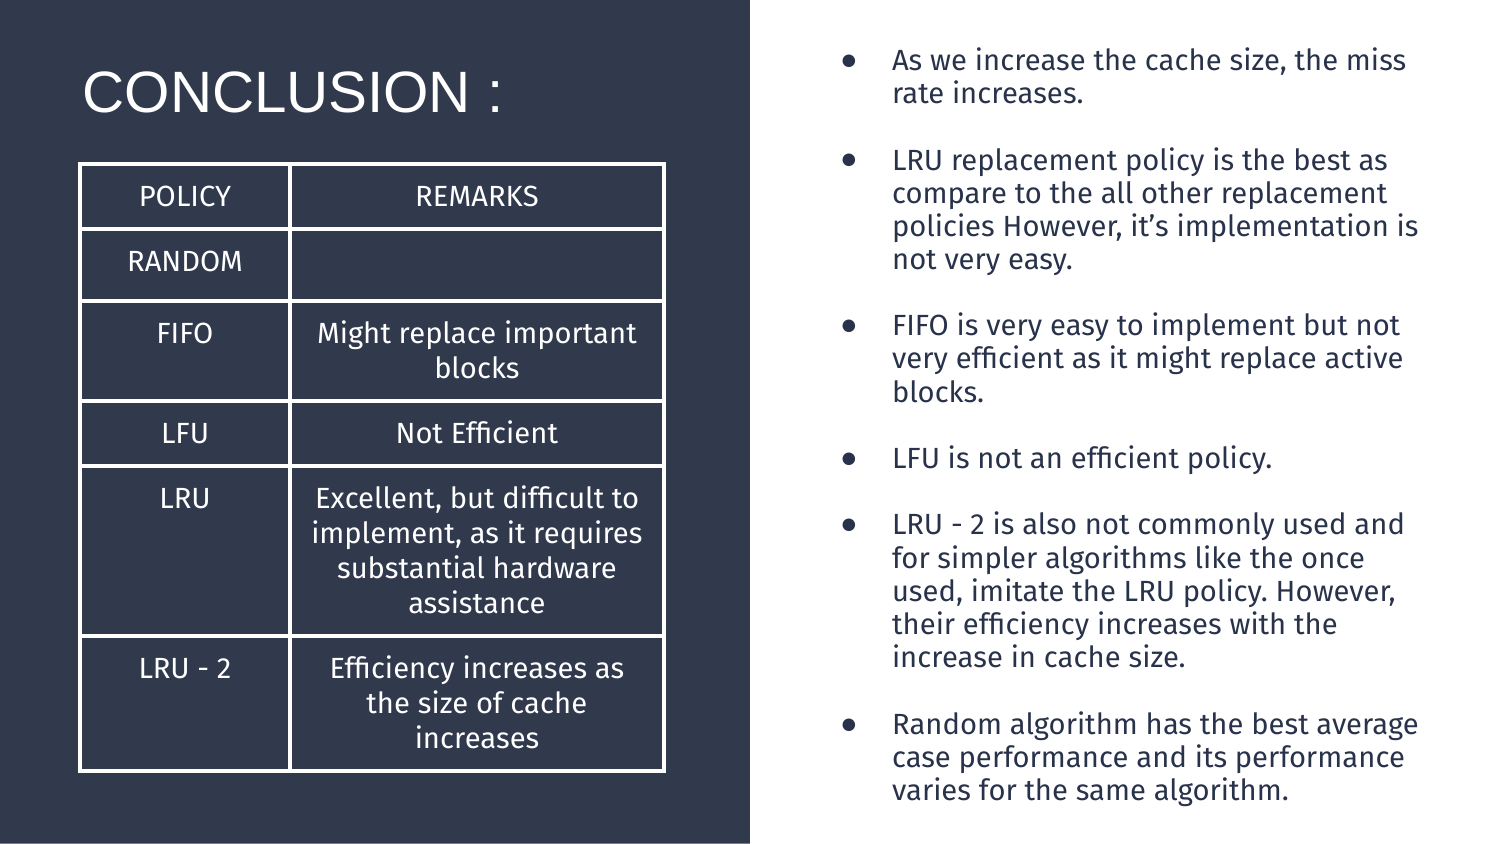

As we increase the cache size, the miss rate increases.
LRU replacement policy is the best as compare to the all other replacement policies However, it’s implementation is not very easy.
FIFO is very easy to implement but not very efficient as it might replace active blocks.
LFU is not an efficient policy.
LRU - 2 is also not commonly used and for simpler algorithms like the once used, imitate the LRU policy. However, their efficiency increases with the increase in cache size.
Random algorithm has the best average case performance and its performance varies for the same algorithm.
# CONCLUSION :
| POLICY | REMARKS |
| --- | --- |
| RANDOM |  |
| FIFO | Might replace important blocks |
| LFU | Not Efficient |
| LRU | Excellent, but difficult to implement, as it requires substantial hardware assistance |
| LRU - 2 | Efficiency increases as the size of cache increases |